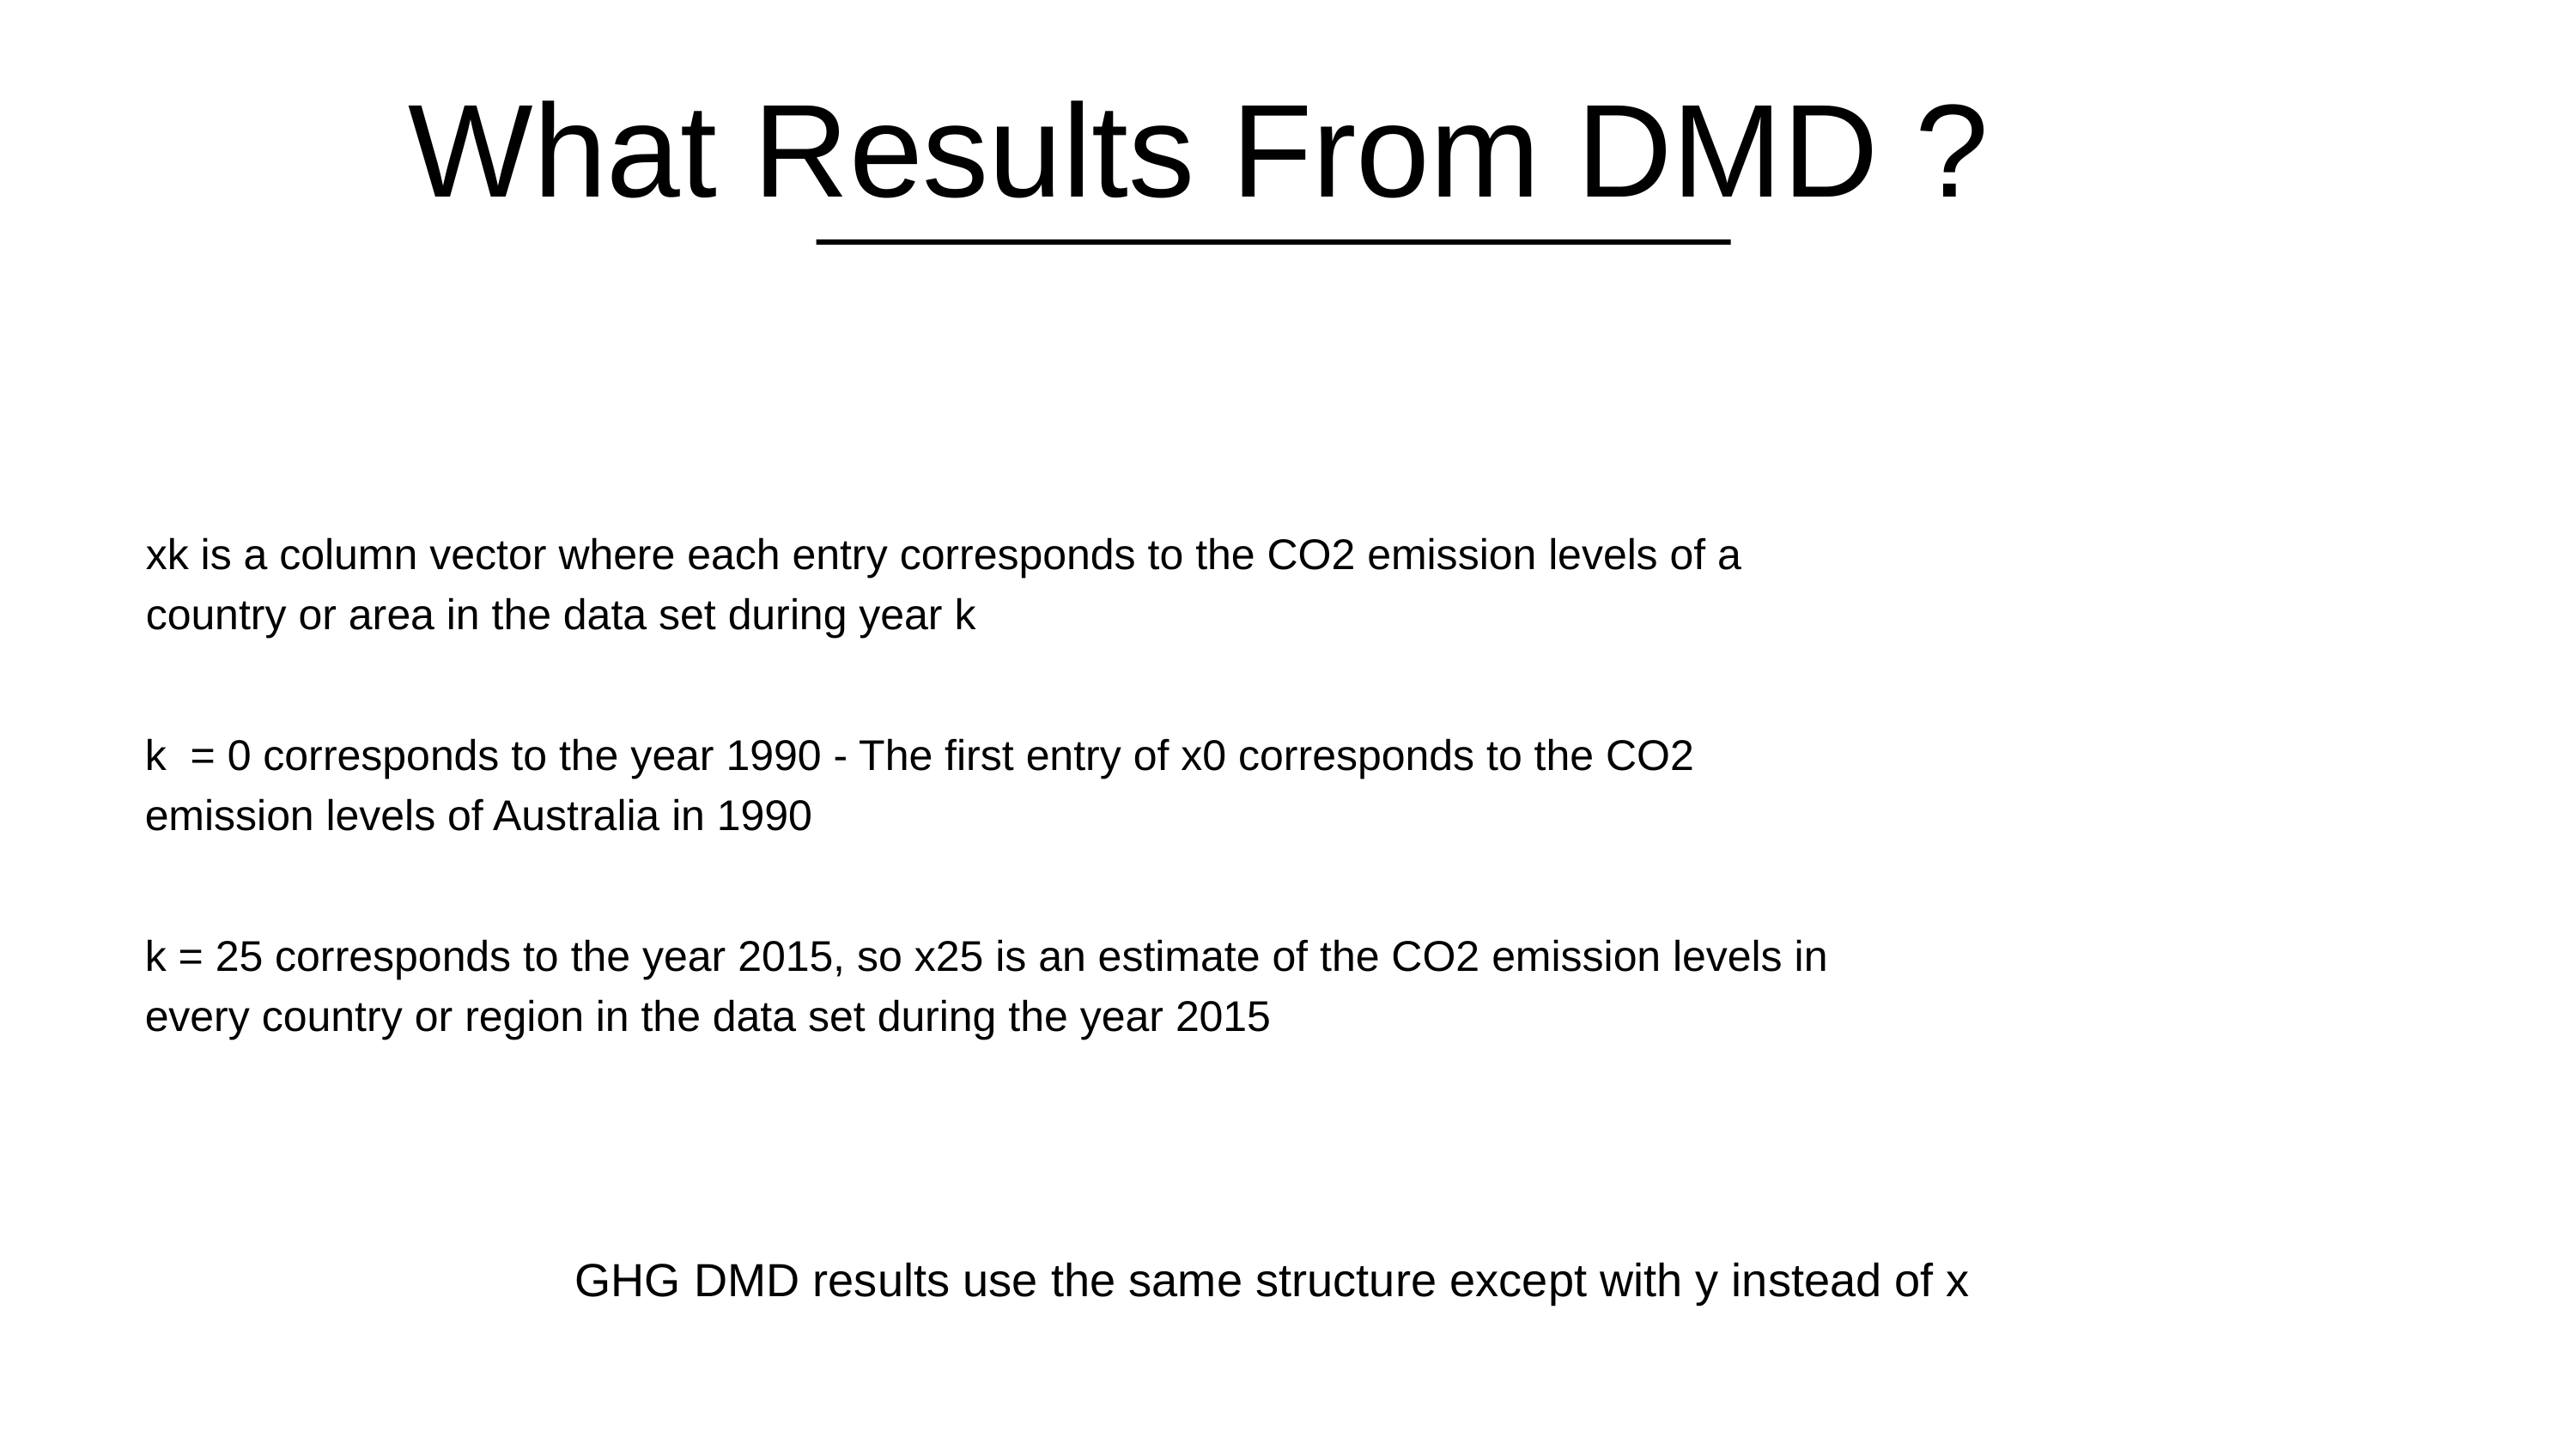

What Results From DMD ?

xk is a column vector where each entry corresponds to the CO2 emission levels of a country or area in the data set during year k
k  = 0 corresponds to the year 1990 - The first entry of x0 corresponds to the CO2 emission levels of Australia in 1990
k = 25 corresponds to the year 2015, so x25 is an estimate of the CO2 emission levels in every country or region in the data set during the year 2015
GHG DMD results use the same structure except with y instead of x